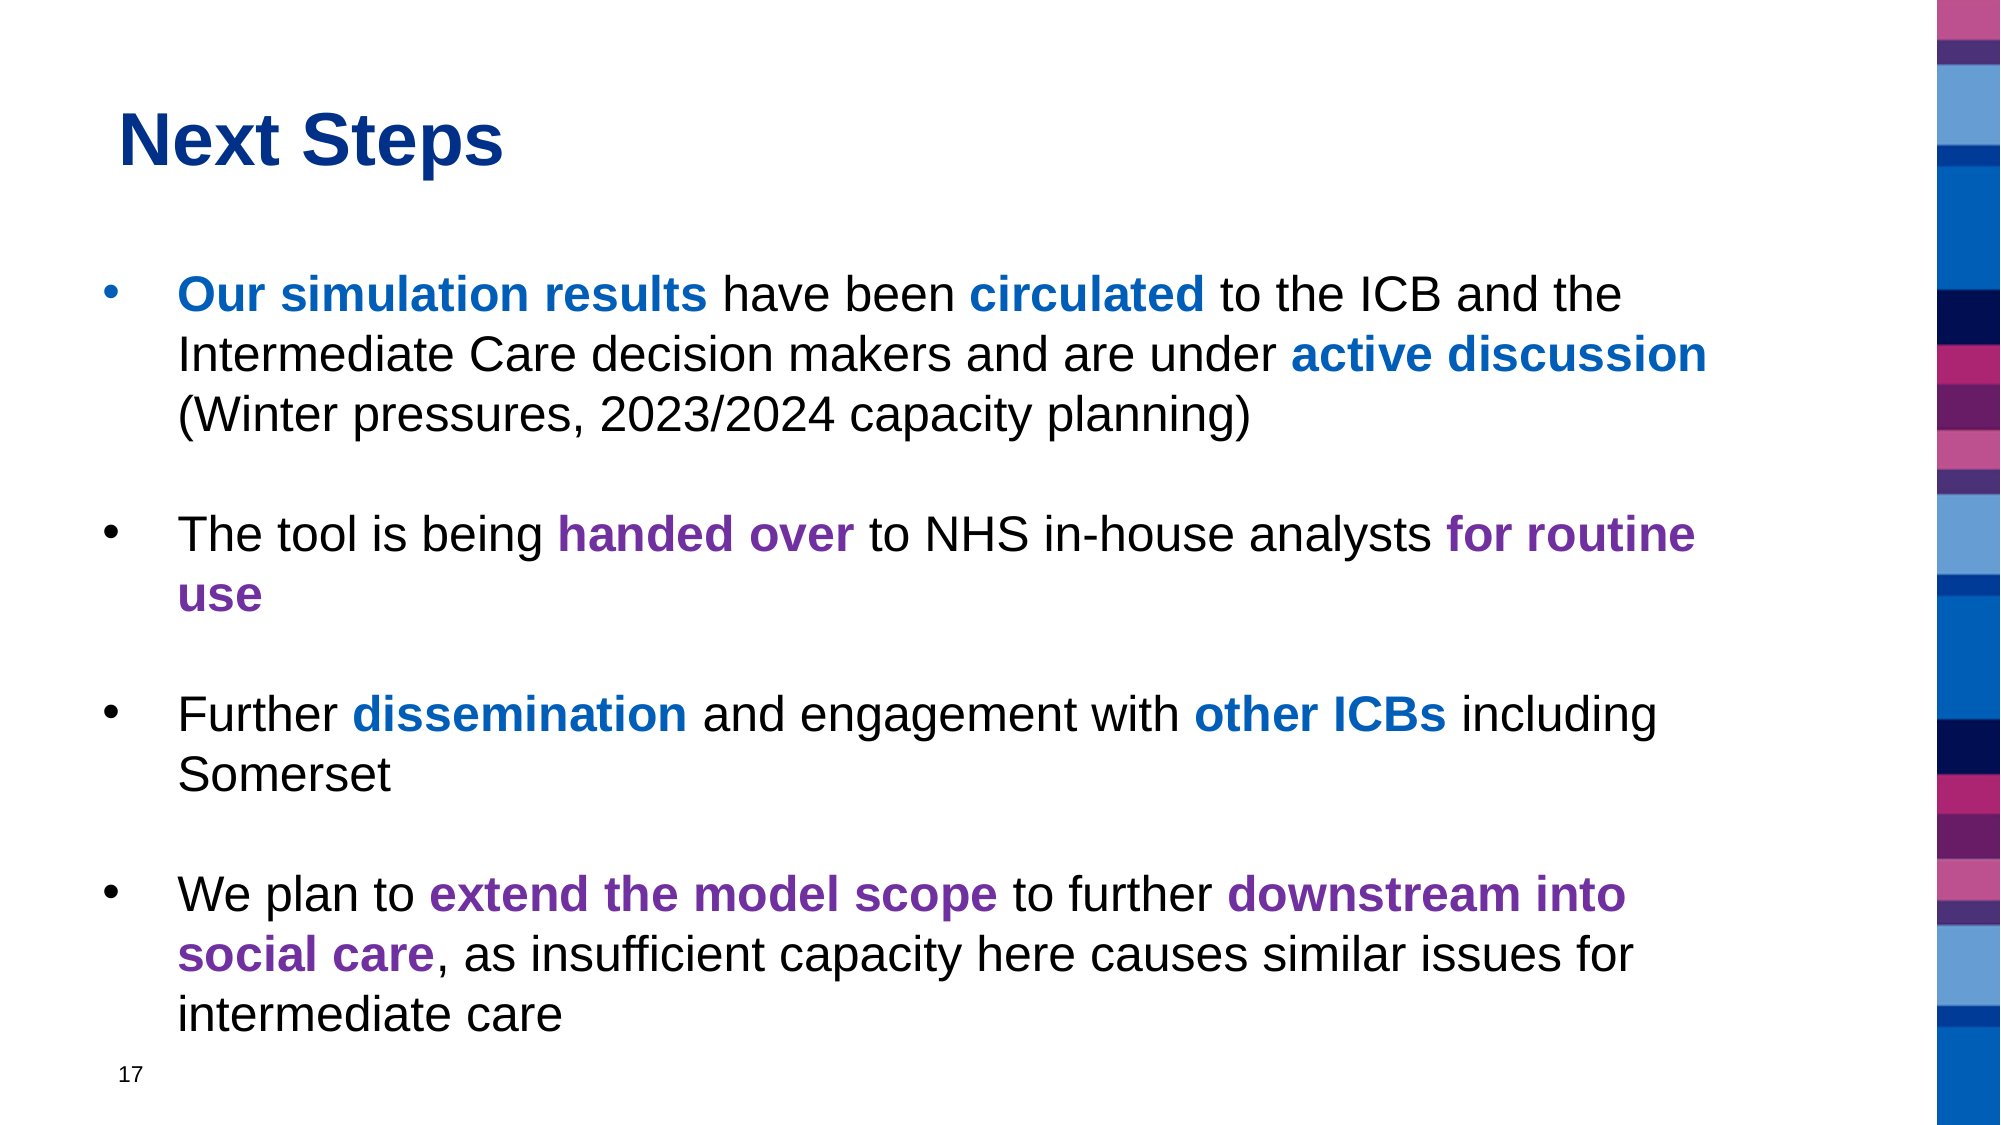

# Next Steps

Our simulation results have been circulated to the ICB and the Intermediate Care decision makers and are under active discussion (Winter pressures, 2023/2024 capacity planning)

The tool is being handed over to NHS in-house analysts for routine use

Further dissemination and engagement with other ICBs including Somerset

We plan to extend the model scope to further downstream into social care, as insufficient capacity here causes similar issues for intermediate care
17